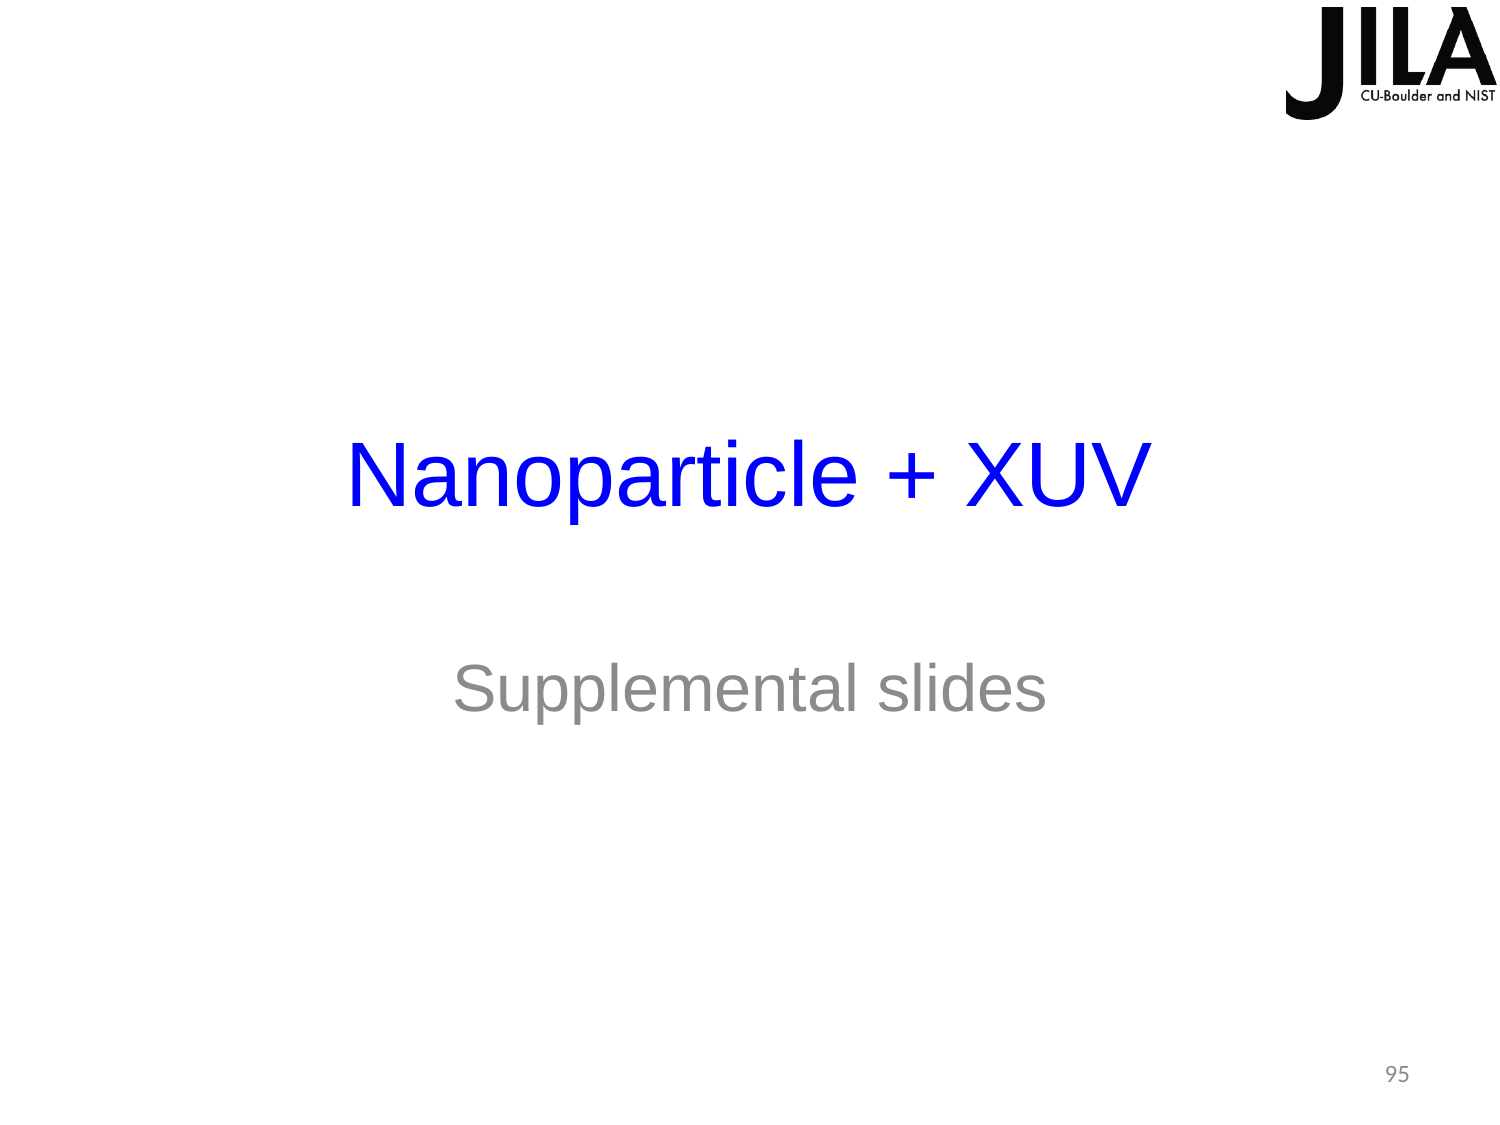

# Nanoparticle + XUV
Supplemental slides
95